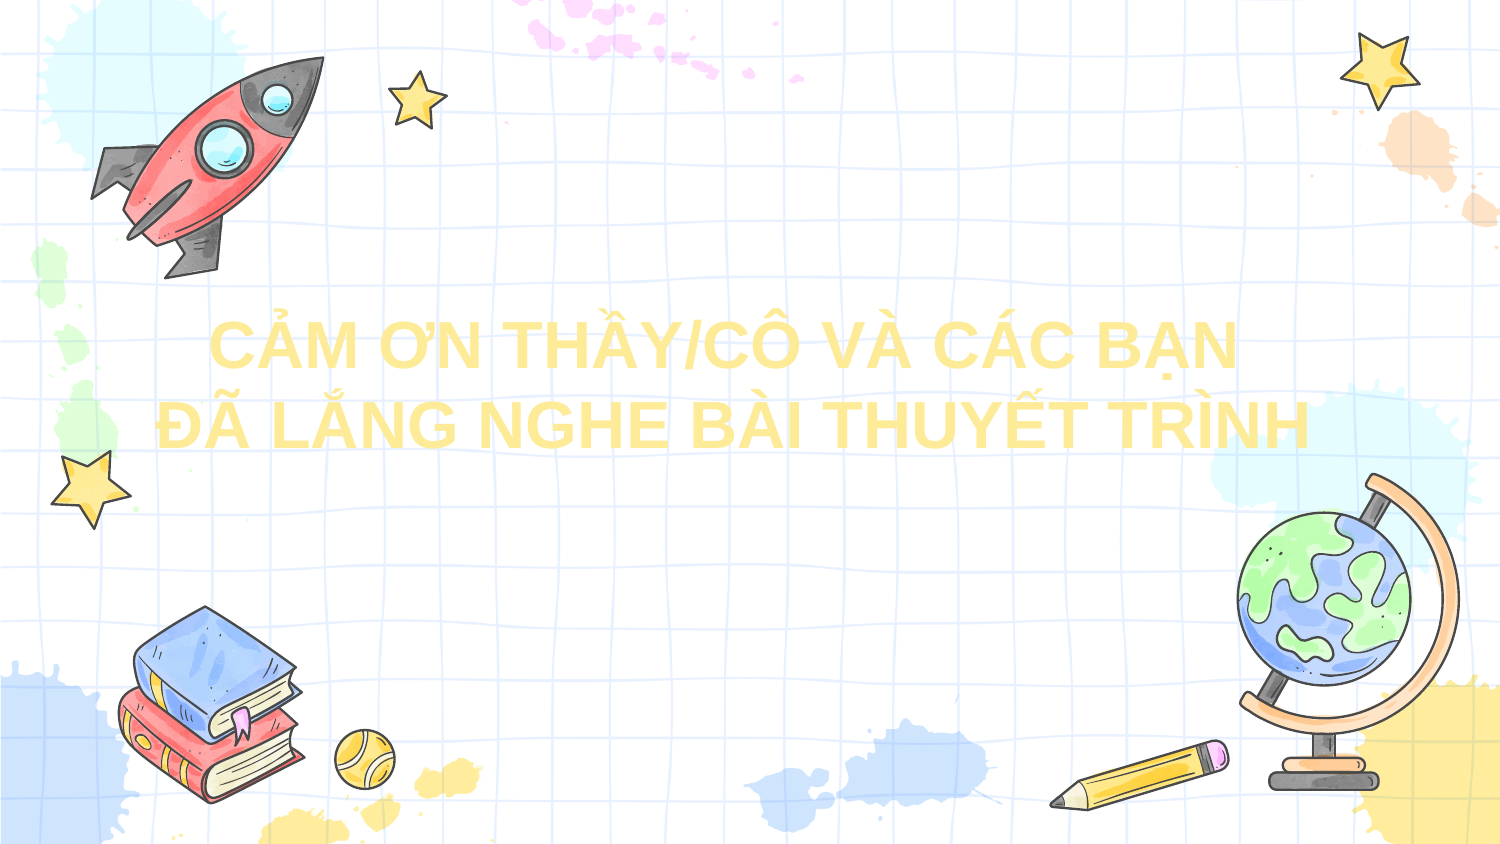

cảm ơn Thầy/Cô và CÁC bạn
đã lắng nghe bài thuyết trình